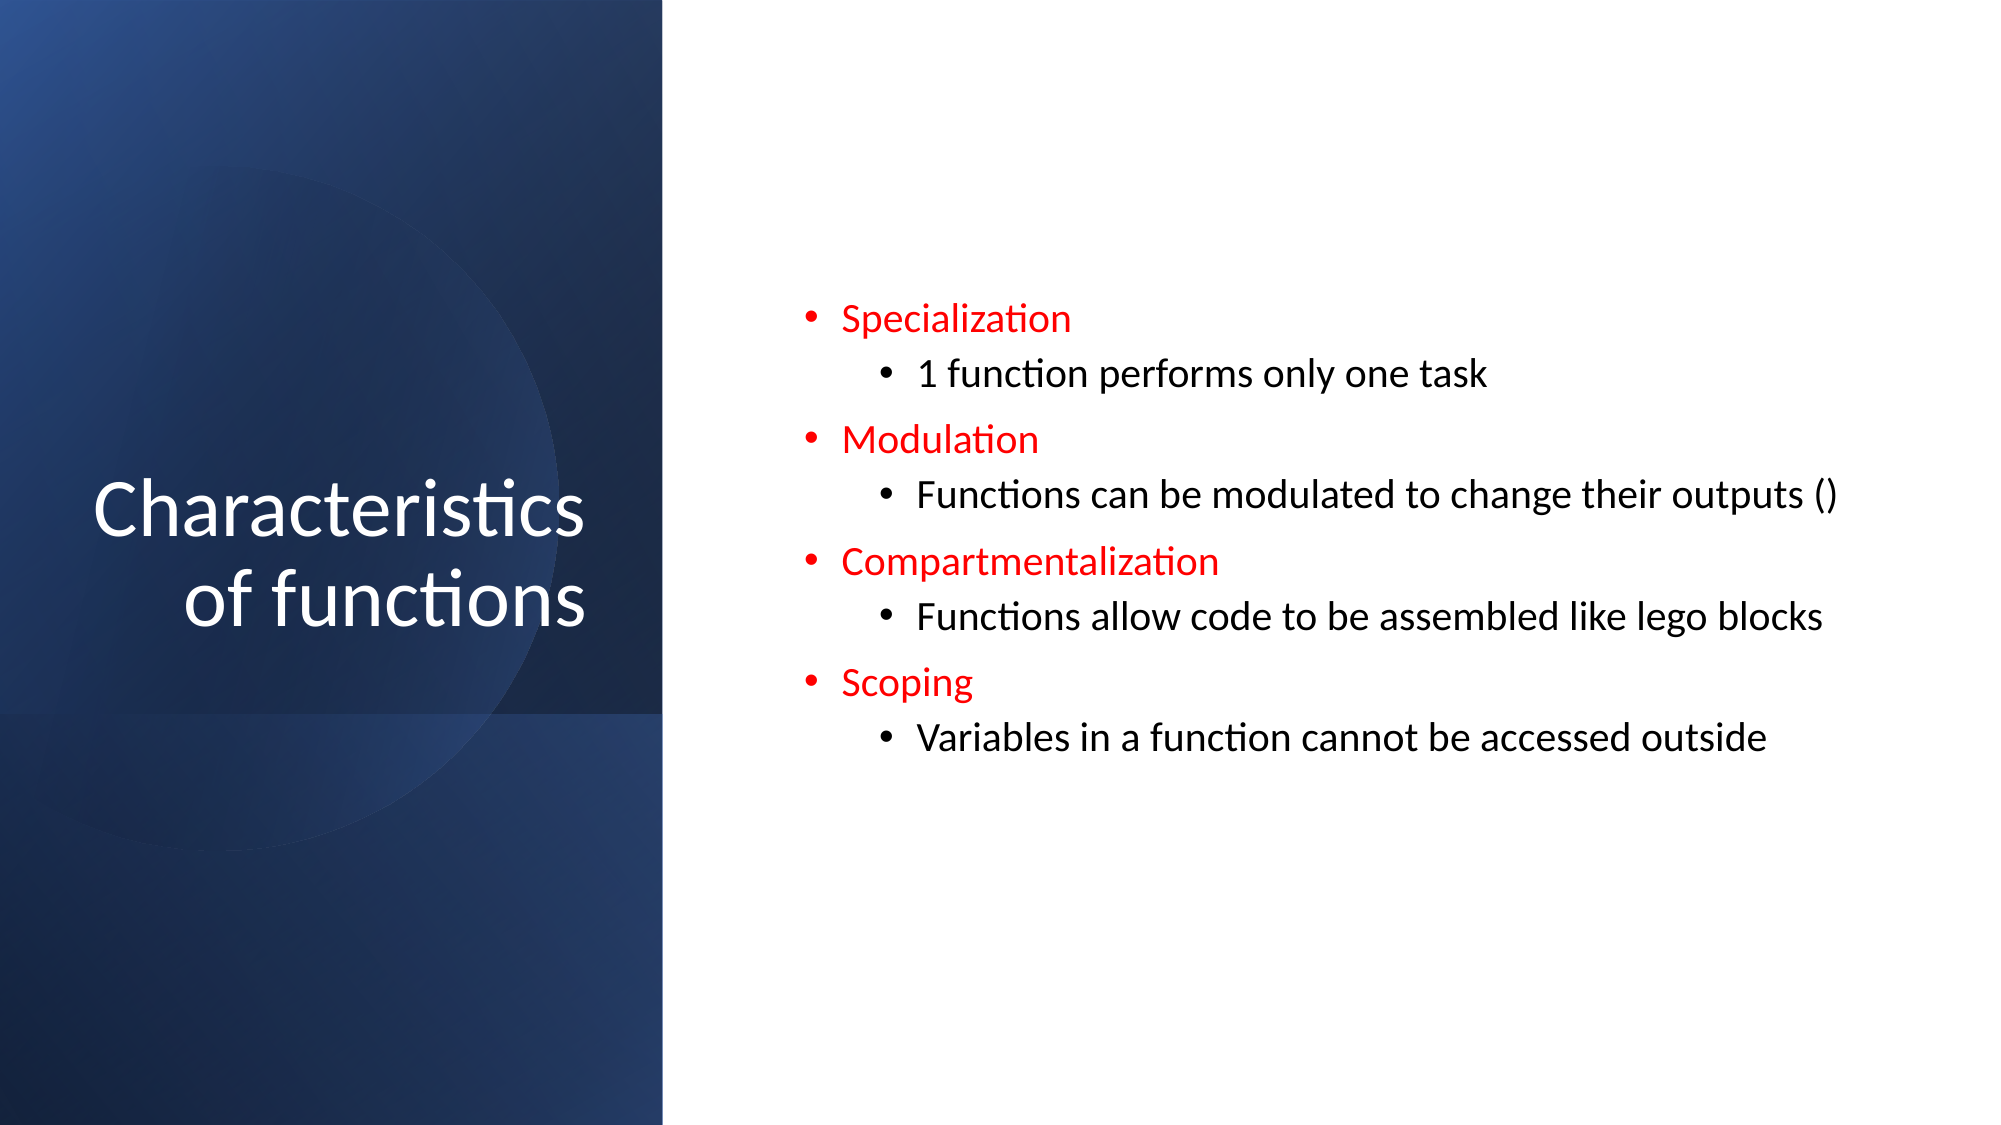

# Characteristics of functions
Specialization
1 function performs only one task
Modulation
Functions can be modulated to change their outputs ()
Compartmentalization
Functions allow code to be assembled like lego blocks
Scoping
Variables in a function cannot be accessed outside